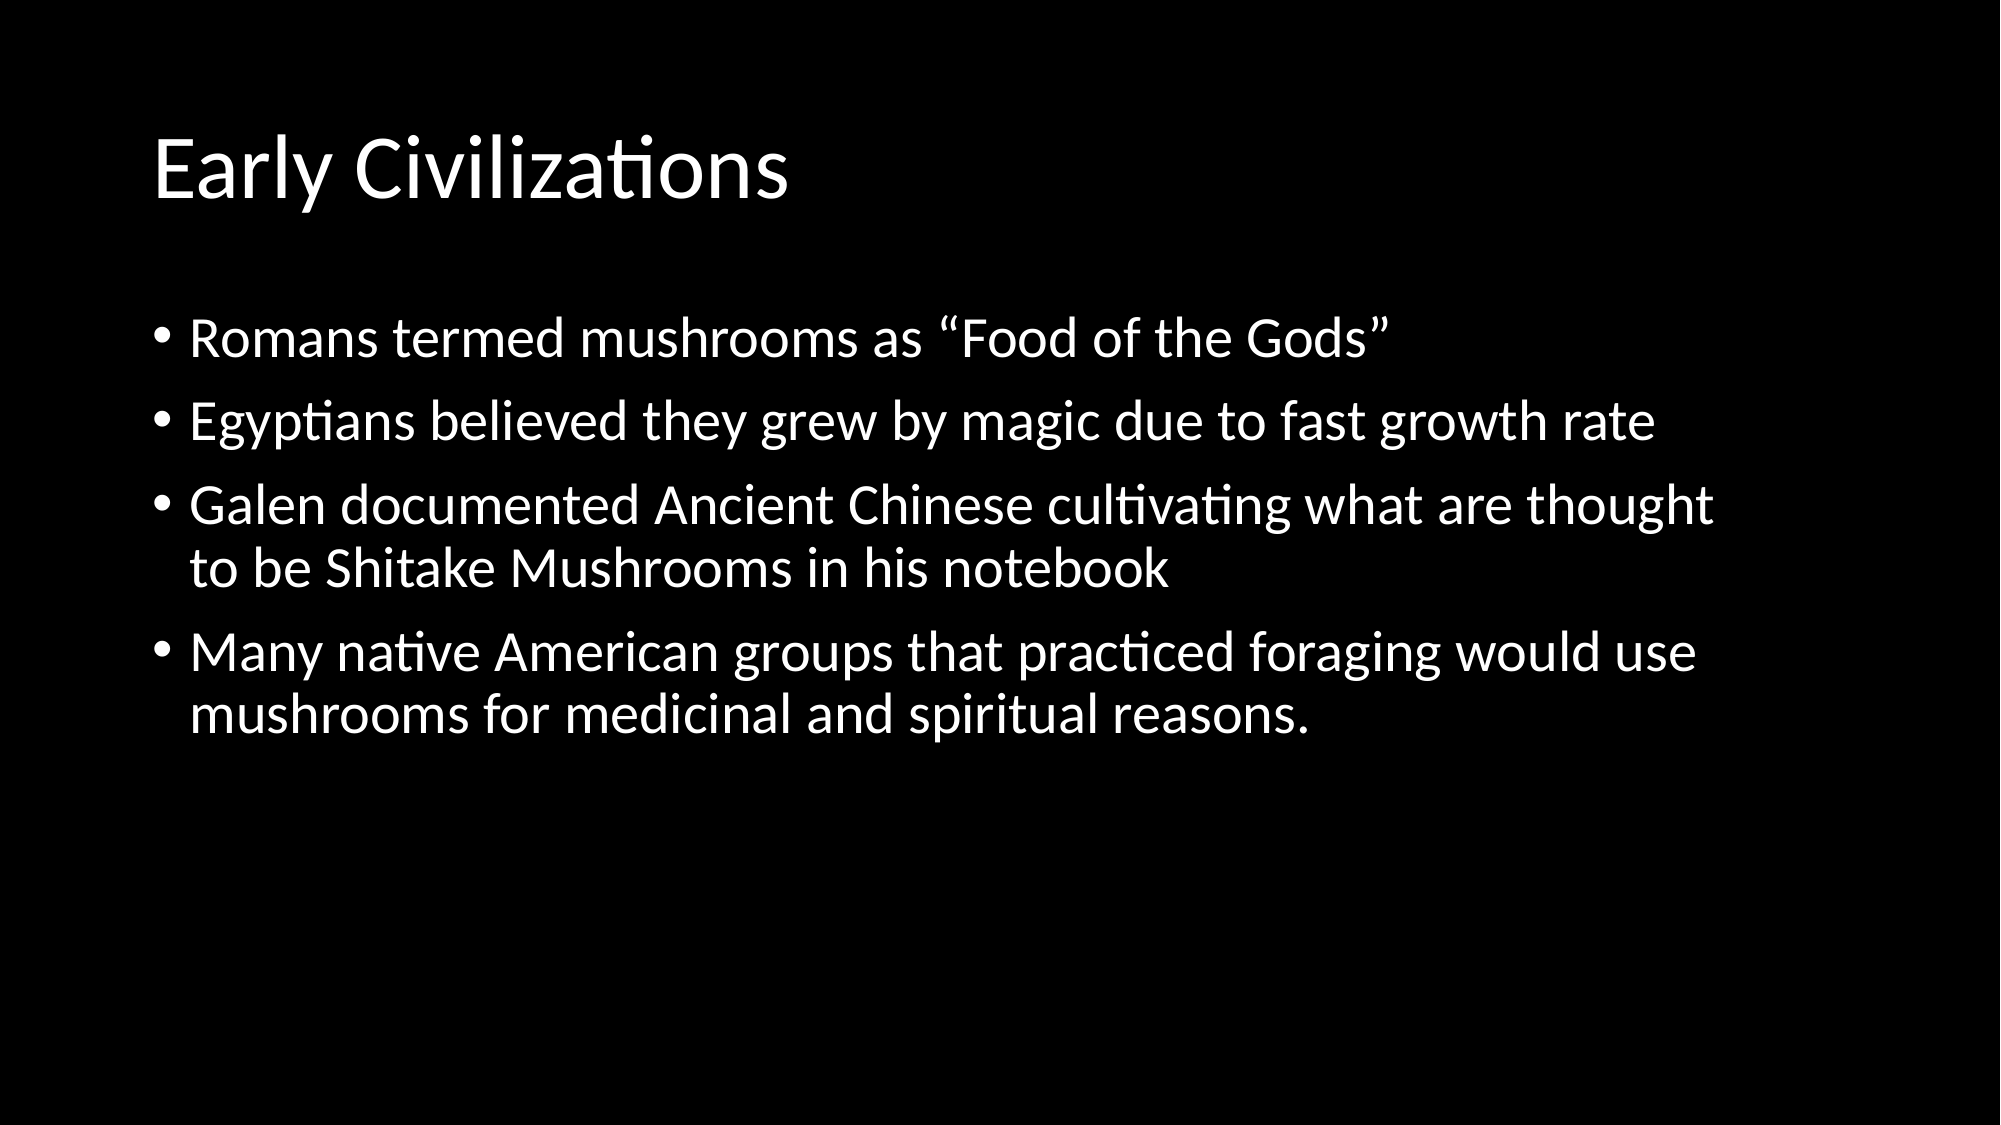

# Early Civilizations
Romans termed mushrooms as “Food of the Gods”
Egyptians believed they grew by magic due to fast growth rate
Galen documented Ancient Chinese cultivating what are thought to be Shitake Mushrooms in his notebook
Many native American groups that practiced foraging would use mushrooms for medicinal and spiritual reasons.